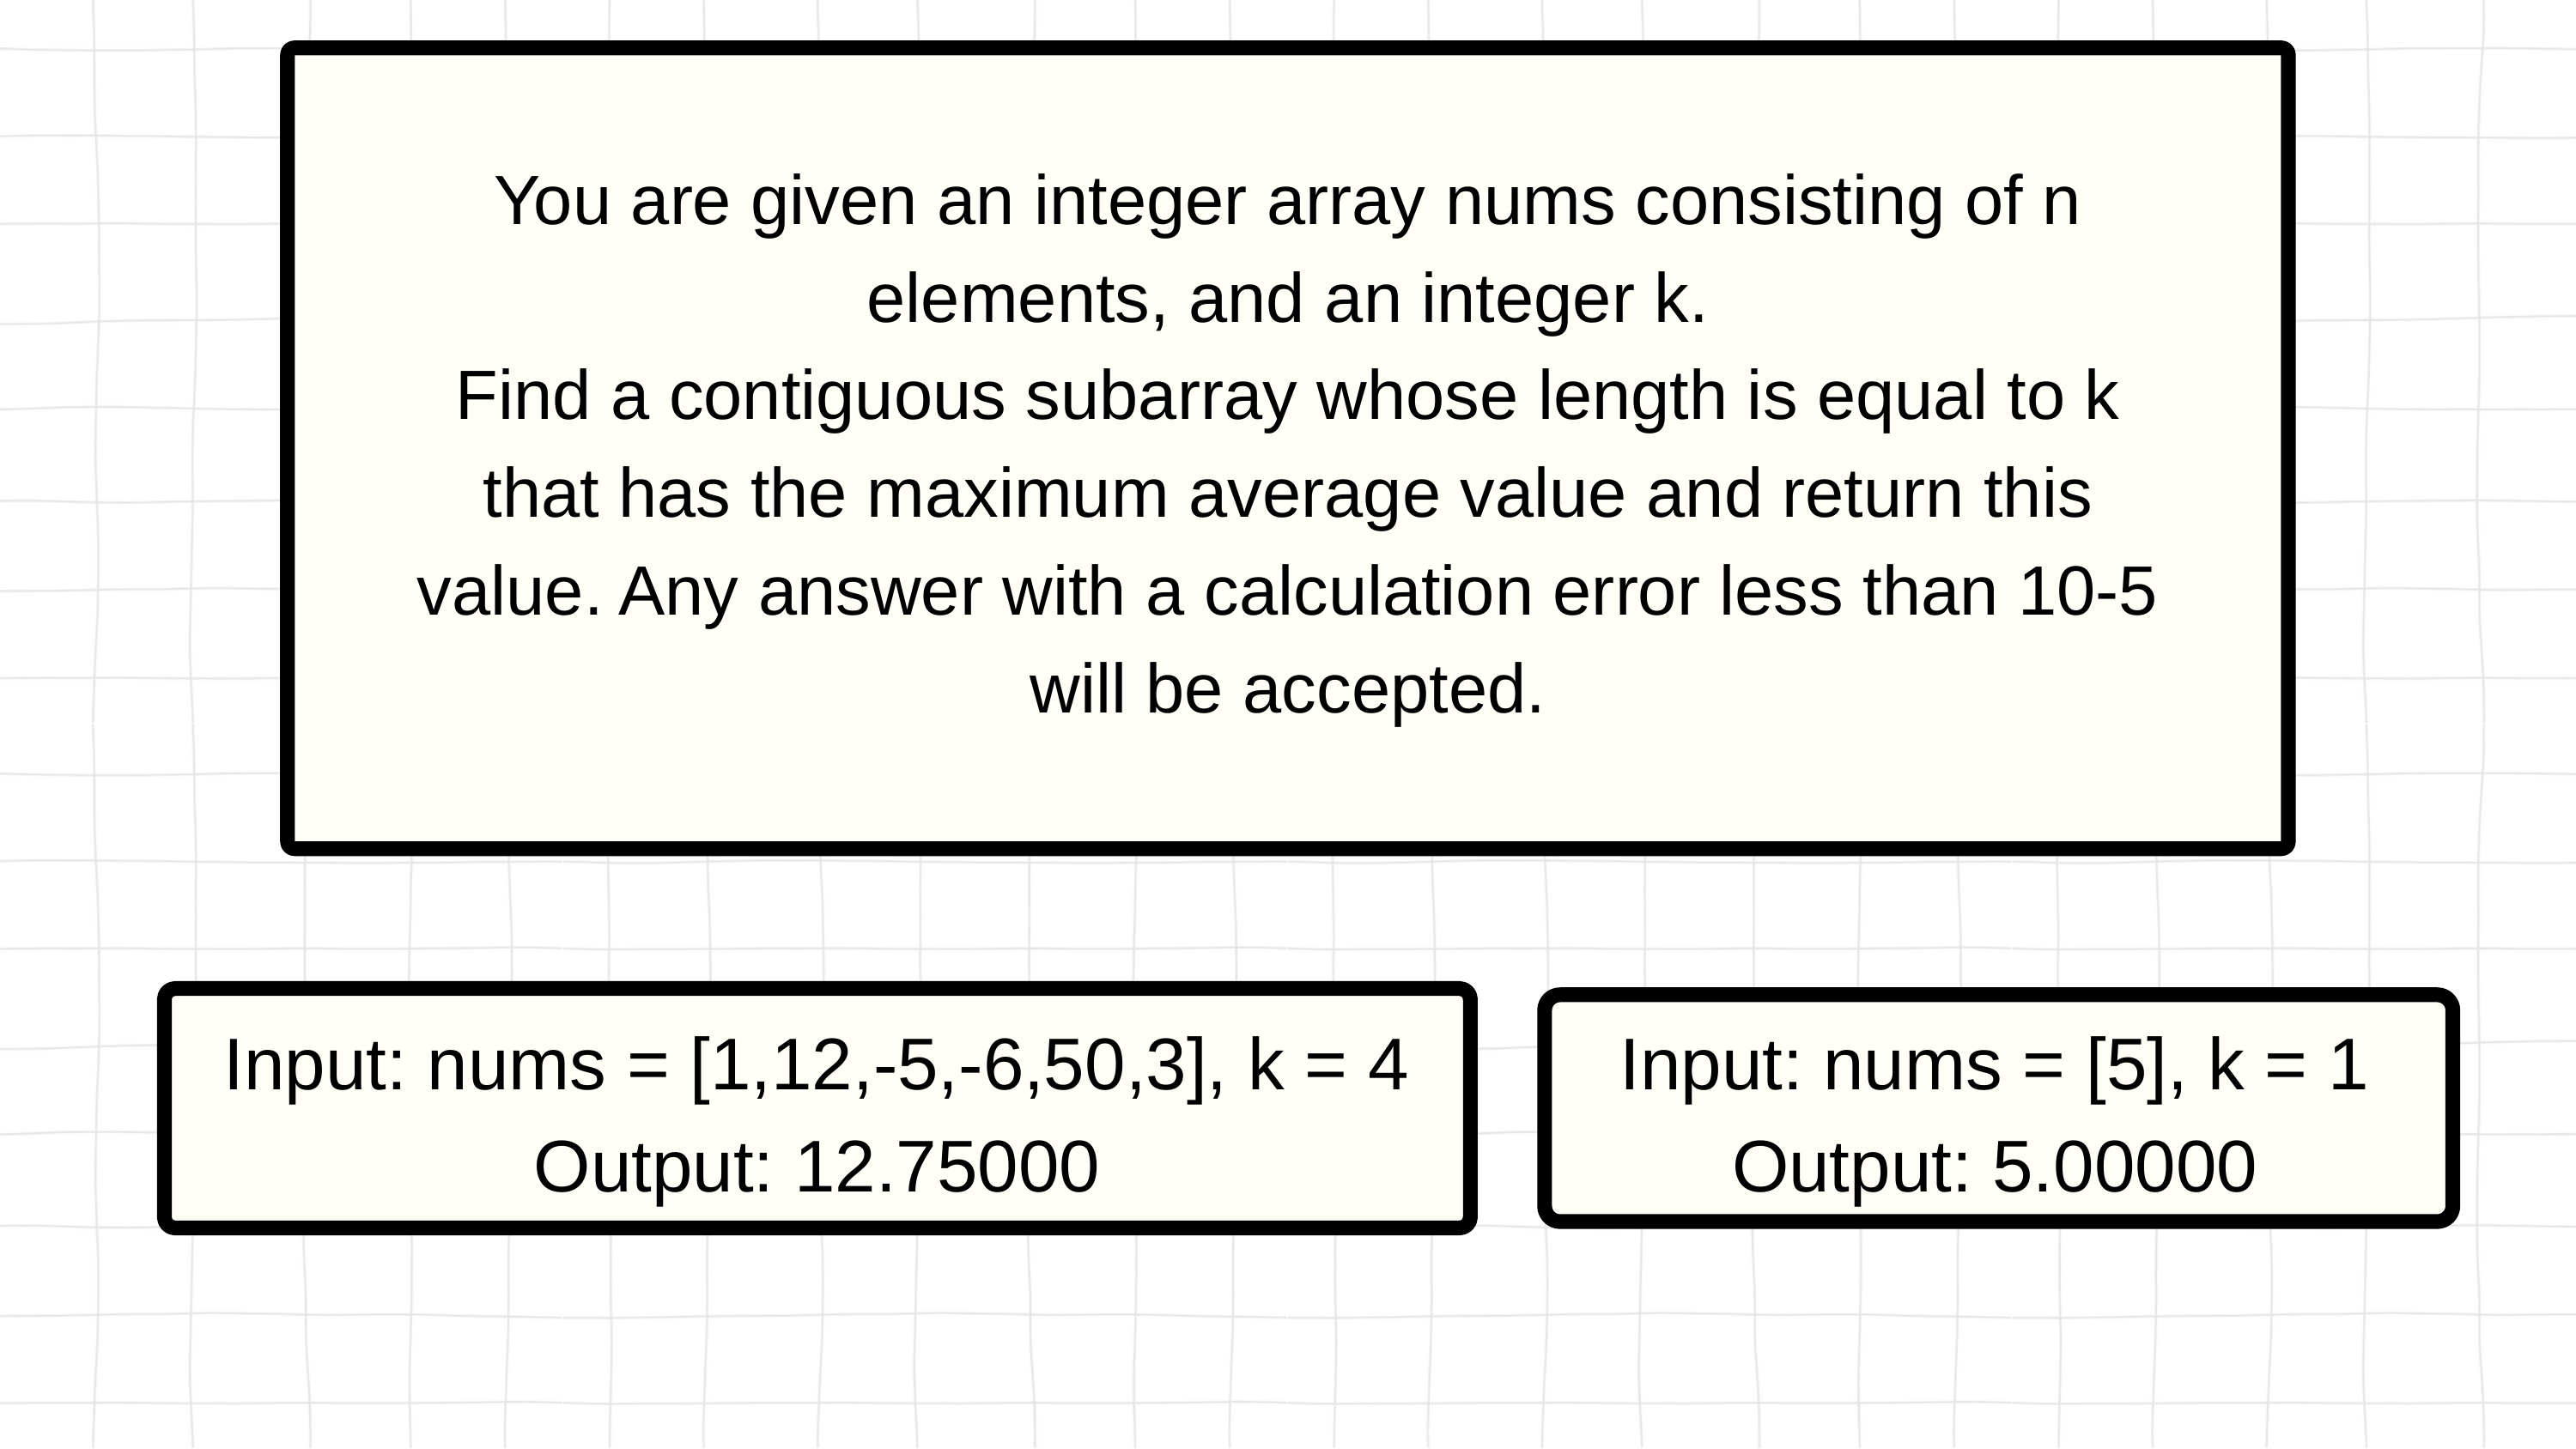

You are given an integer array nums consisting of n elements, and an integer k.
Find a contiguous subarray whose length is equal to k that has the maximum average value and return this value. Any answer with a calculation error less than 10-5 will be accepted.

Input: nums = [1,12,-5,-6,50,3], k = 4
Output: 12.75000
Input: nums = [5], k = 1
Output: 5.00000